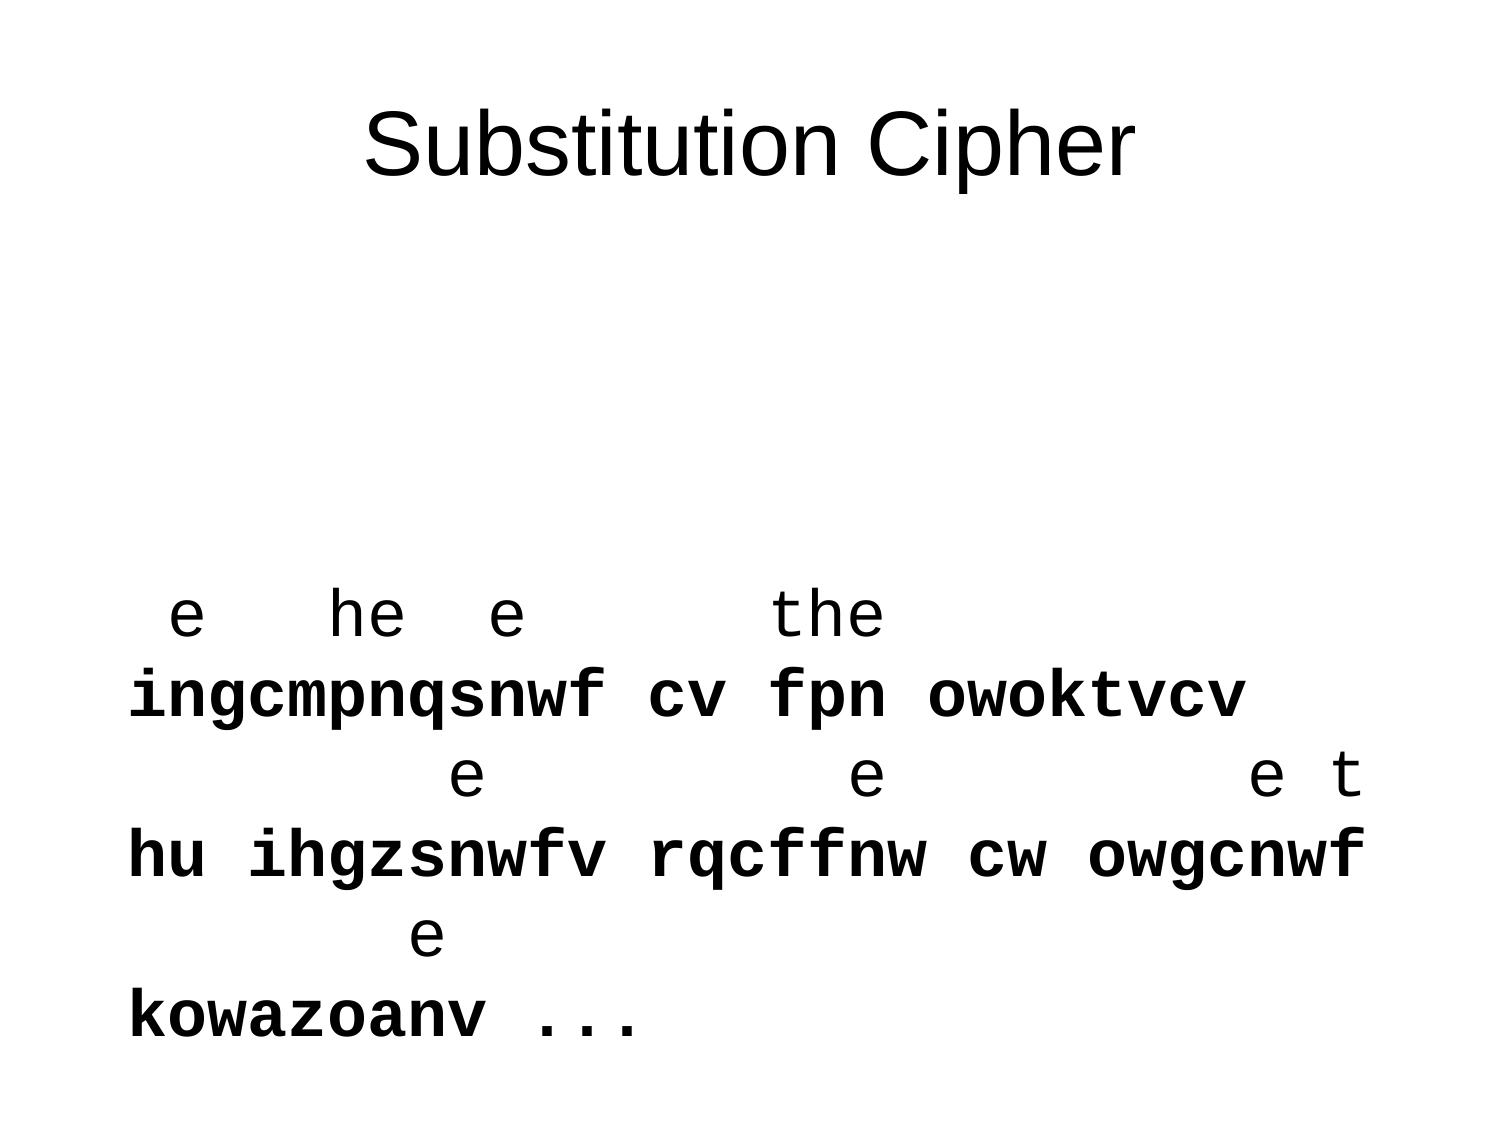

# Substitution Cipher
 e   he  e      the
ingcmpnqsnwf cv fpn owoktvcv
        e         e         e t
hu ihgzsnwfv rqcffnw cw owgcnwf
       e
kowazoanv ...